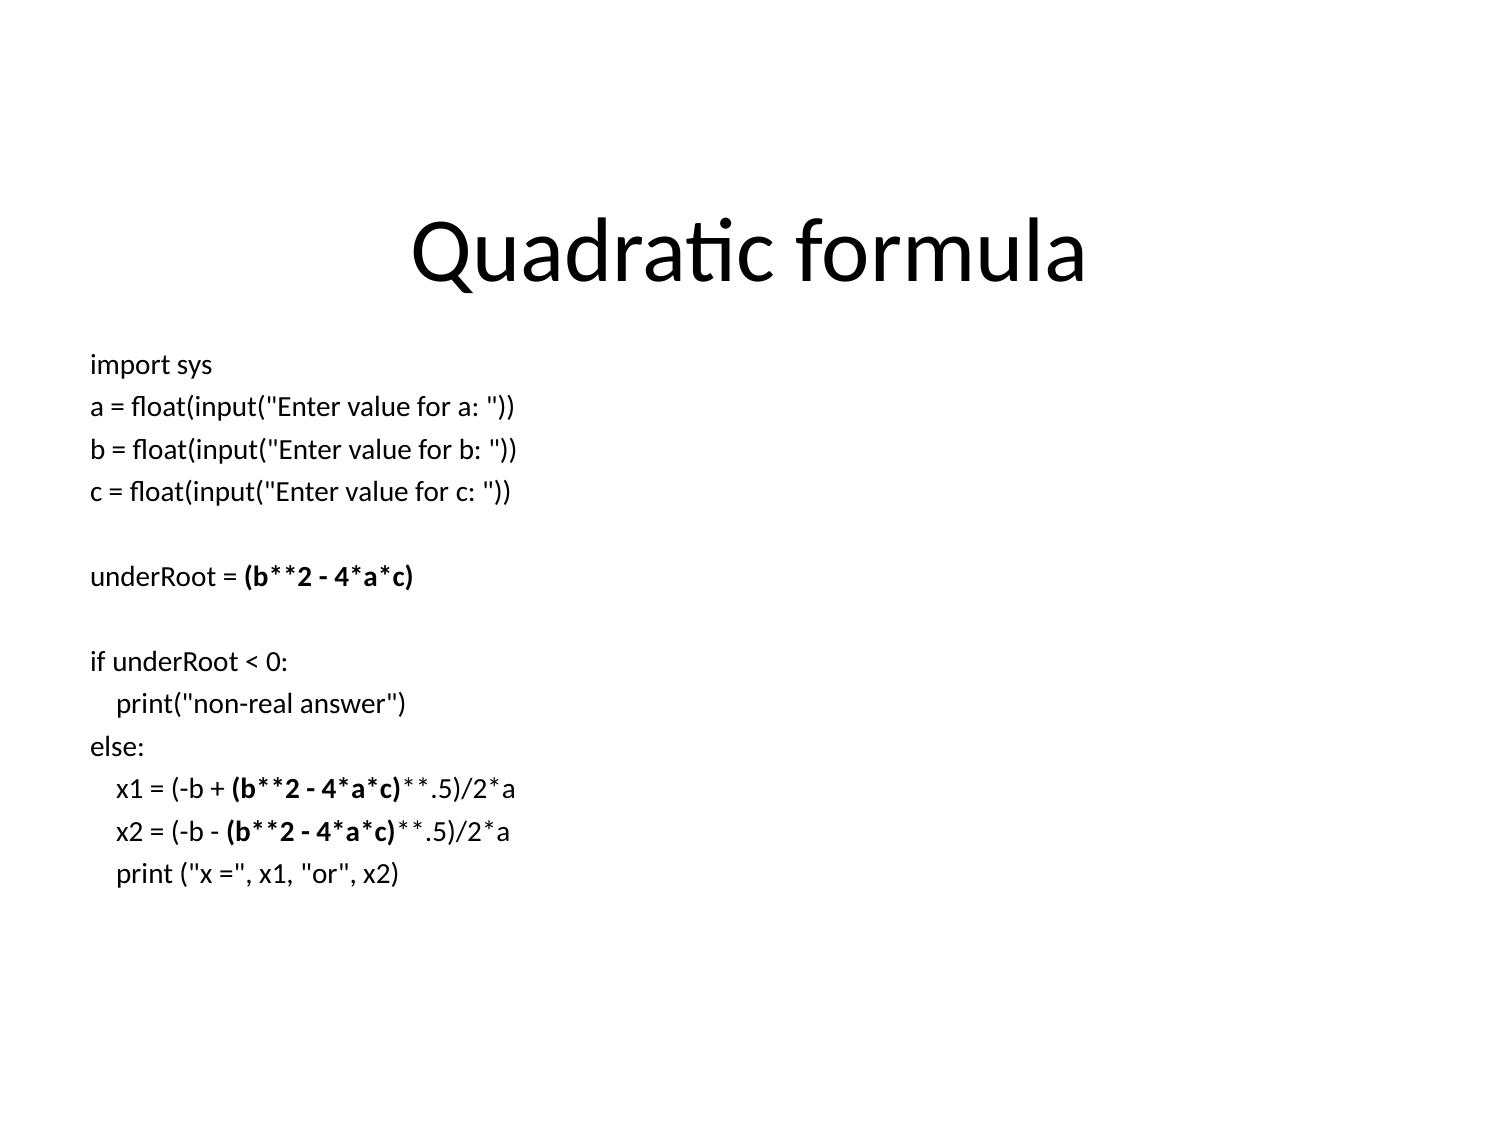

# Quadratic formula
import sys
a = float(input("Enter value for a: "))
b = float(input("Enter value for b: "))
c = float(input("Enter value for c: "))

underRoot = (b**2 - 4*a*c)

if underRoot < 0:
    print("non-real answer")
else:
    x1 = (-b + (b**2 - 4*a*c)**.5)/2*a
    x2 = (-b - (b**2 - 4*a*c)**.5)/2*a
    print ("x =", x1, "or", x2)